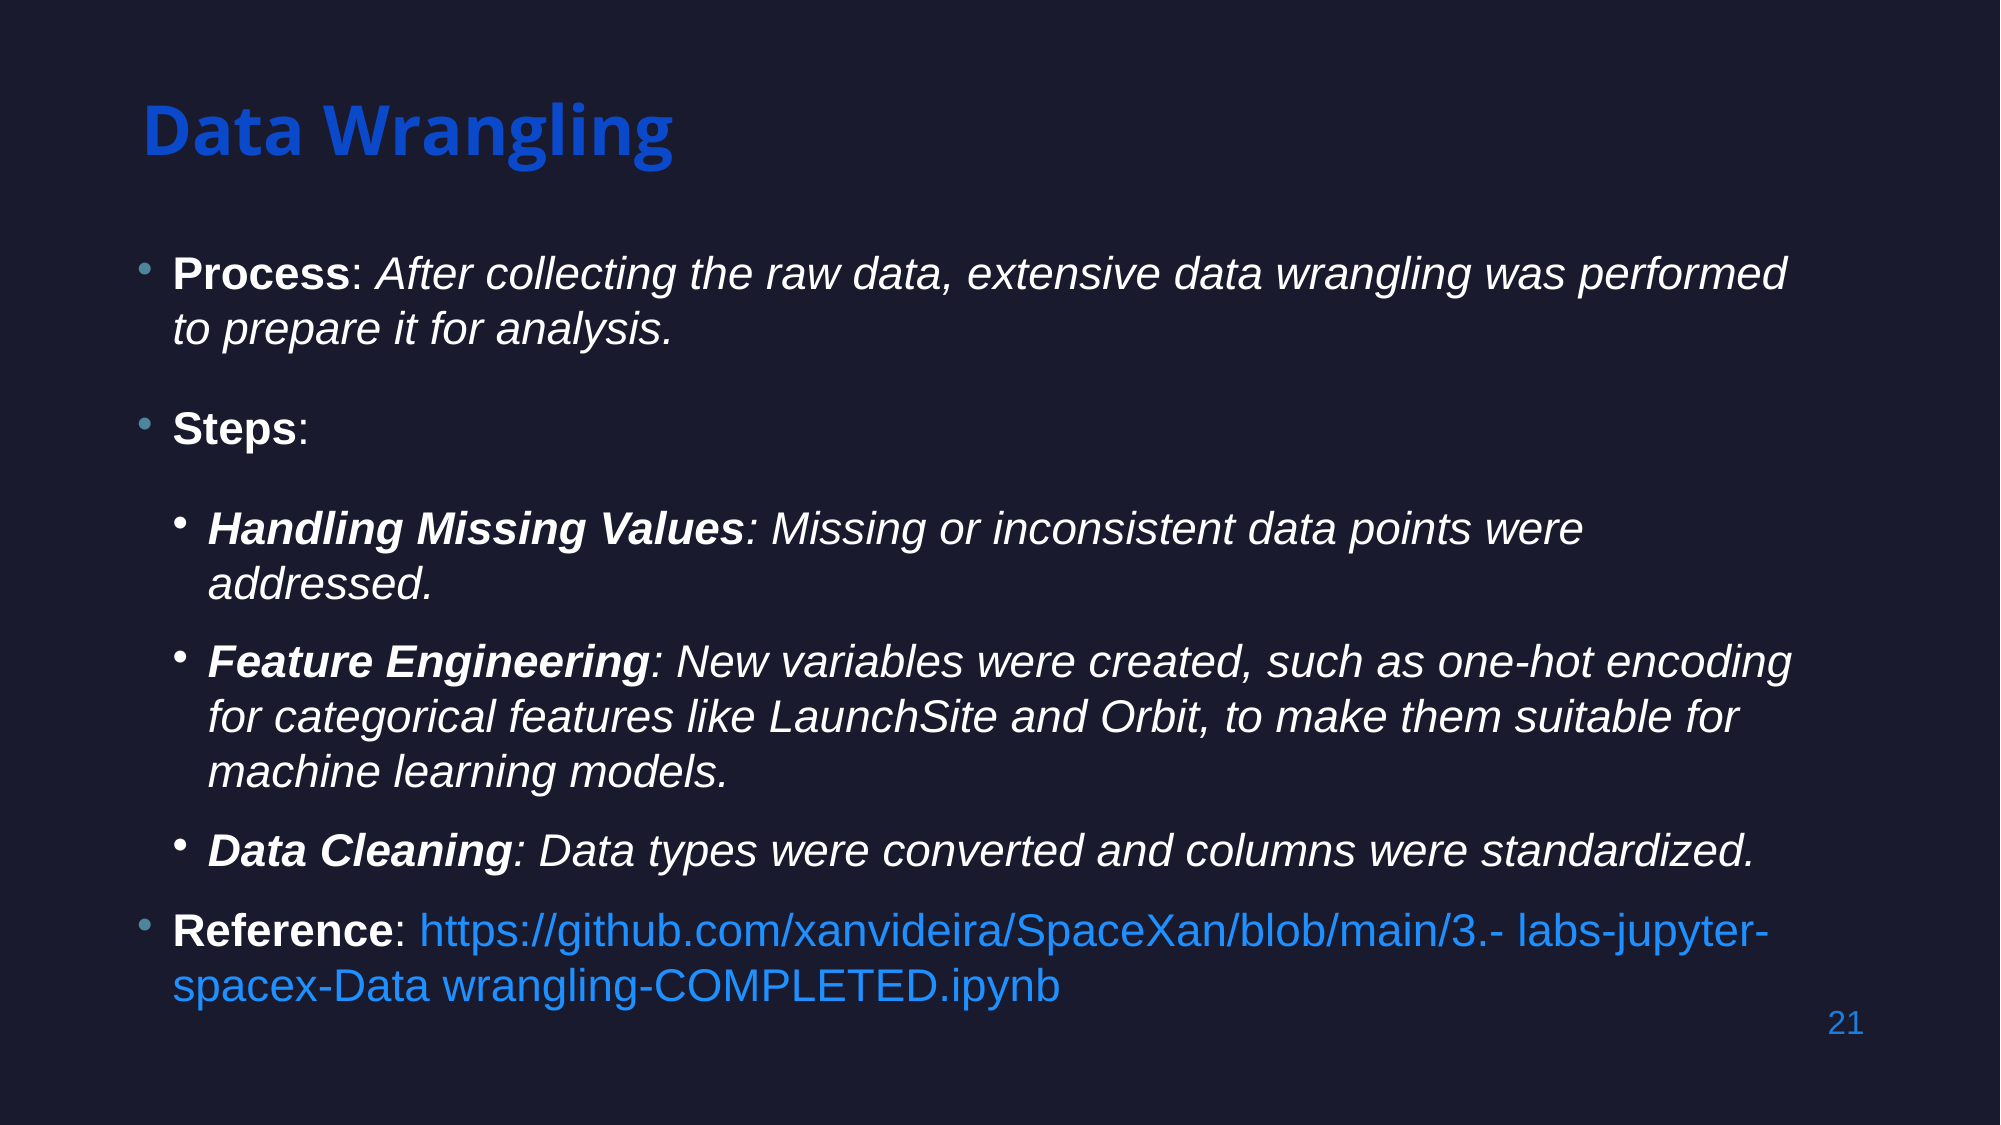

Data Wrangling
# Process: After collecting the raw data, extensive data wrangling was performed to prepare it for analysis.
Steps:
Handling Missing Values: Missing or inconsistent data points were addressed.
Feature Engineering: New variables were created, such as one-hot encoding for categorical features like LaunchSite and Orbit, to make them suitable for machine learning models.
Data Cleaning: Data types were converted and columns were standardized.
Reference: https://github.com/xanvideira/SpaceXan/blob/main/3.- labs-jupyter-spacex-Data wrangling-COMPLETED.ipynb
21